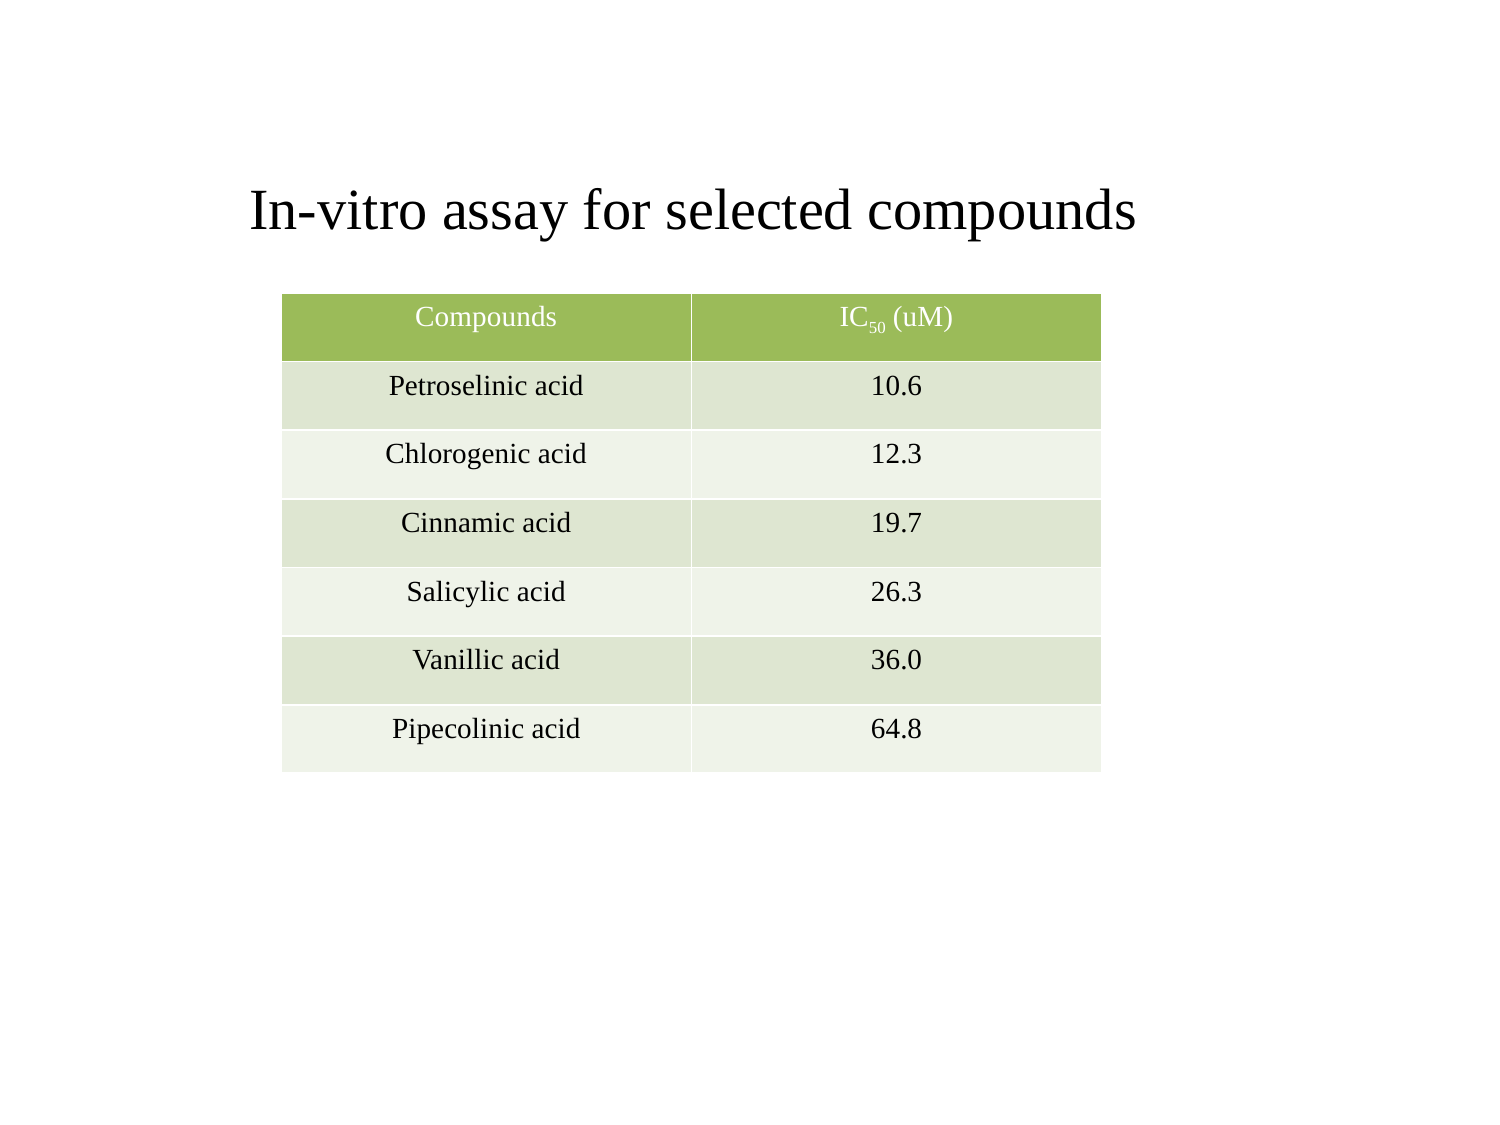

In-vitro assay for selected compounds
| Compounds | IC50 (uM) |
| --- | --- |
| Petroselinic acid | 10.6 |
| Chlorogenic acid | 12.3 |
| Cinnamic acid | 19.7 |
| Salicylic acid | 26.3 |
| Vanillic acid | 36.0 |
| Pipecolinic acid | 64.8 |